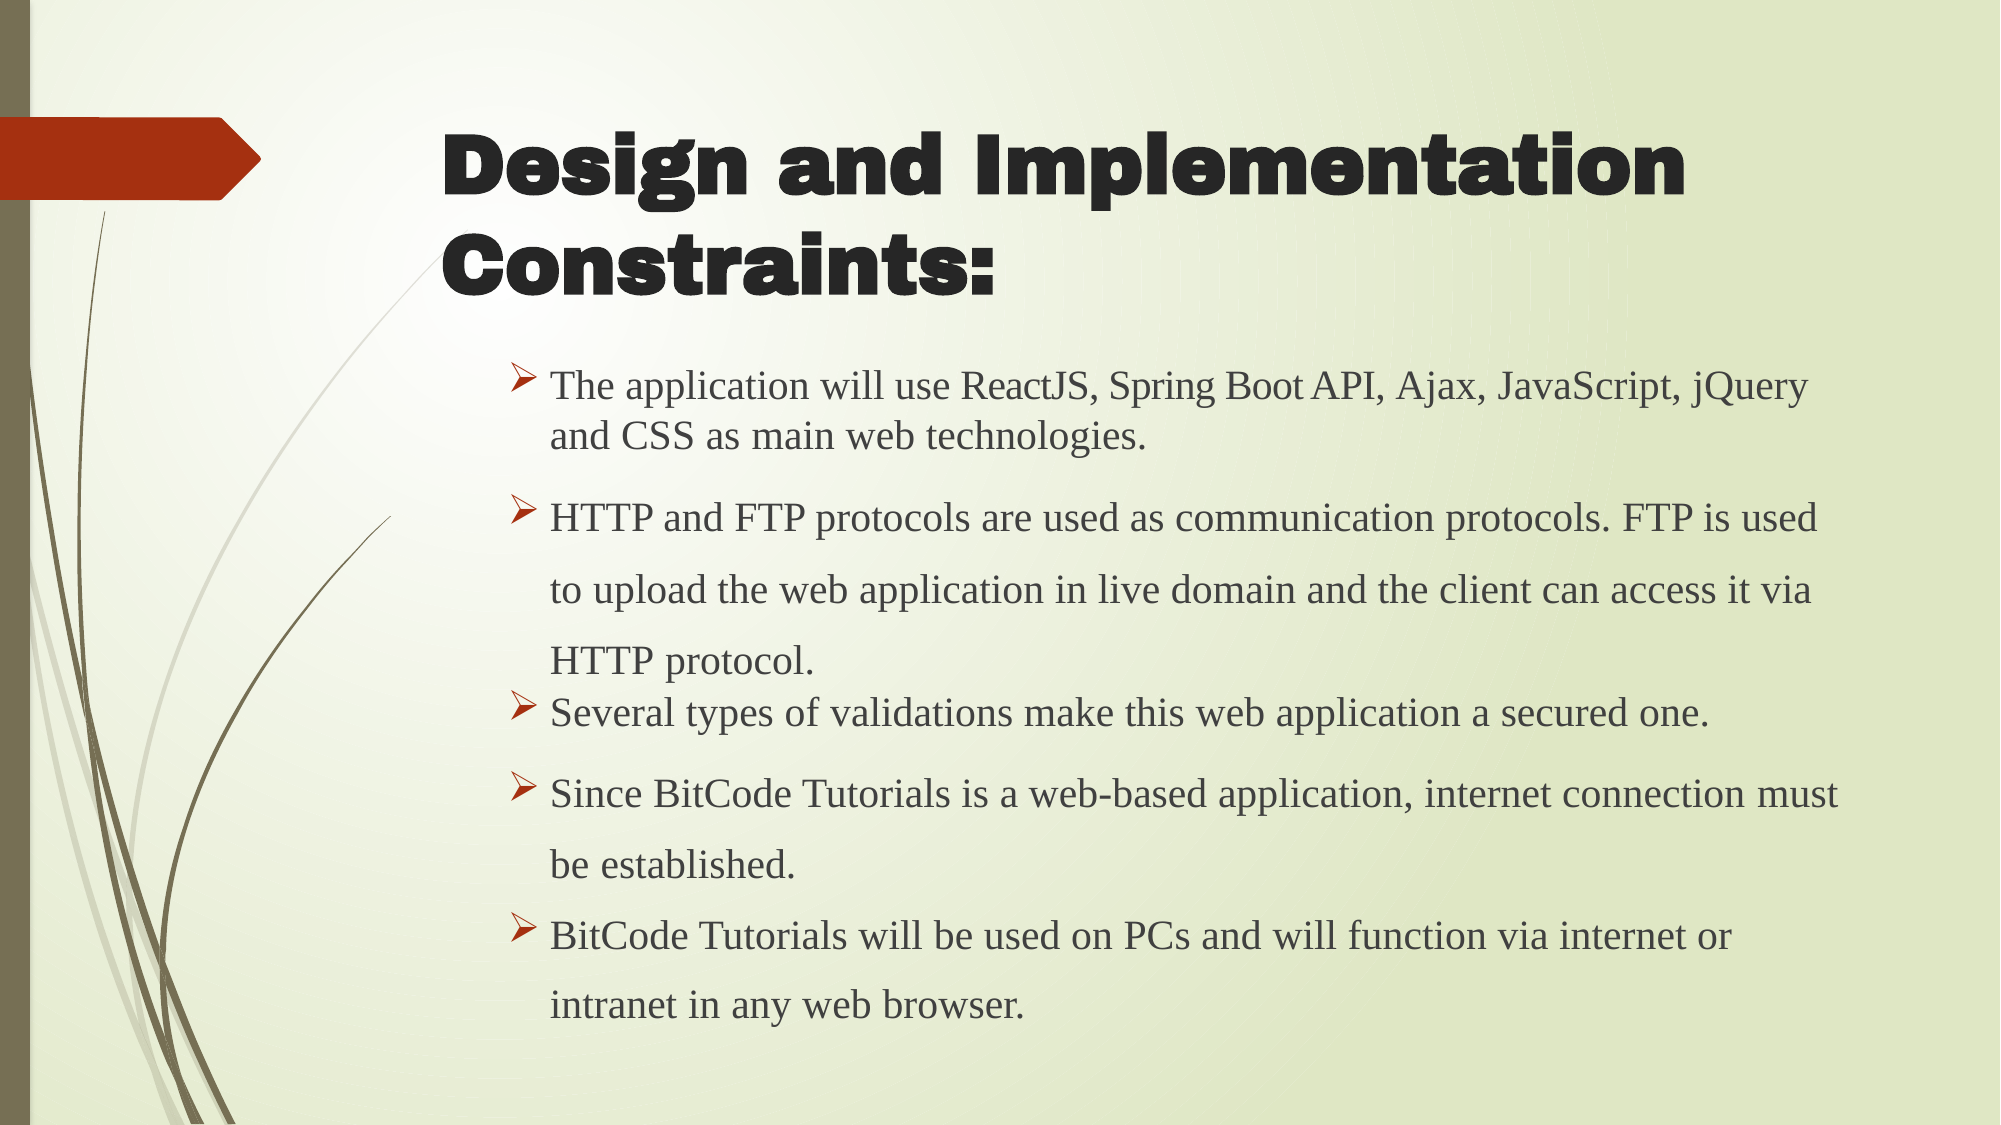

# Design and Implementation Constraints:
The application will use ReactJS, Spring Boot API, Ajax, JavaScript, jQuery and CSS as main web technologies.
HTTP and FTP protocols are used as communication protocols. FTP is used to upload the web application in live domain and the client can access it via HTTP protocol.
Several types of validations make this web application a secured one.
Since BitCode Tutorials is a web-based application, internet connection must be established.
BitCode Tutorials will be used on PCs and will function via internet or intranet in any web browser.